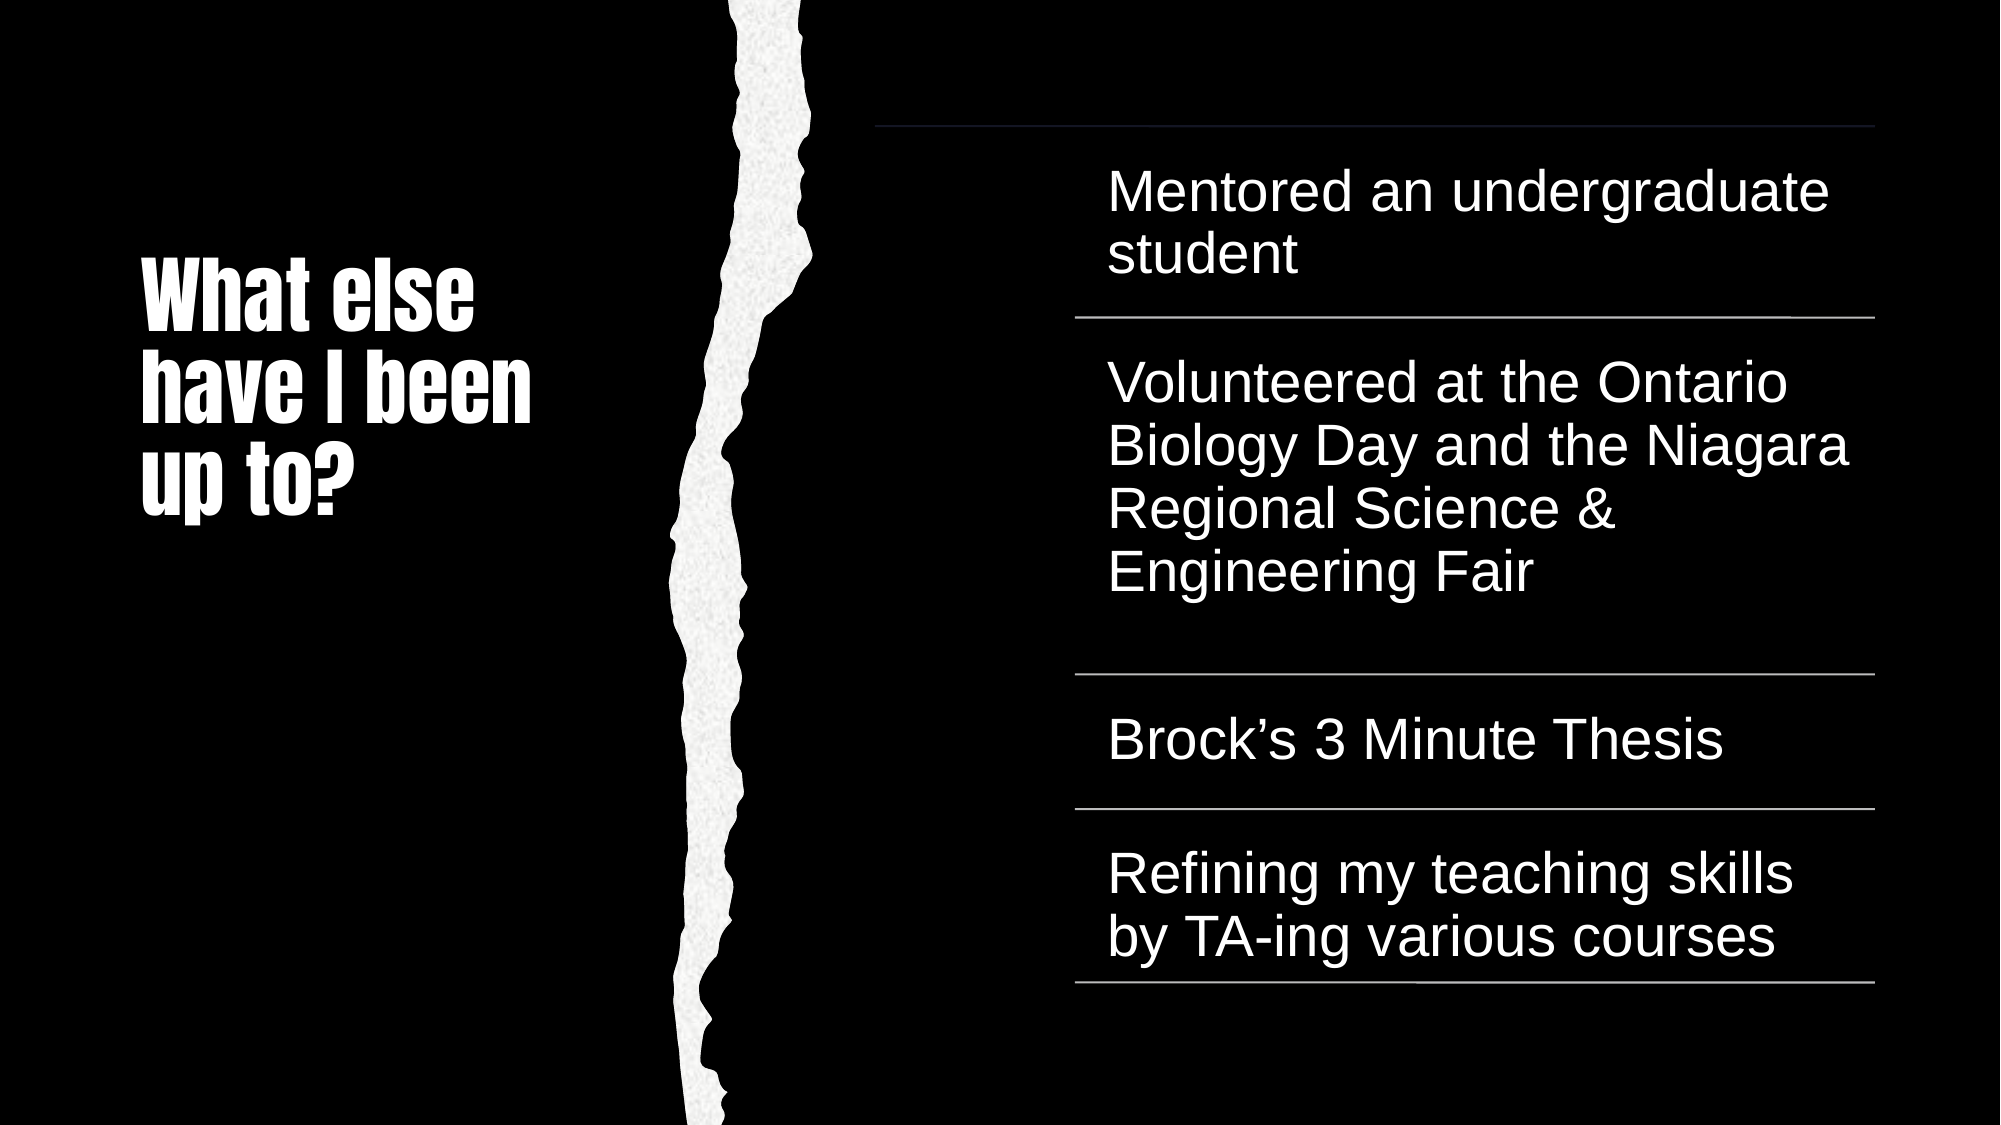

Mentored an undergraduate student
Volunteered at the Ontario Biology Day and the Niagara Regional Science & Engineering Fair
Brock’s 3 Minute Thesis
Refining my teaching skills by TA-ing various courses
# What else have I been up to?